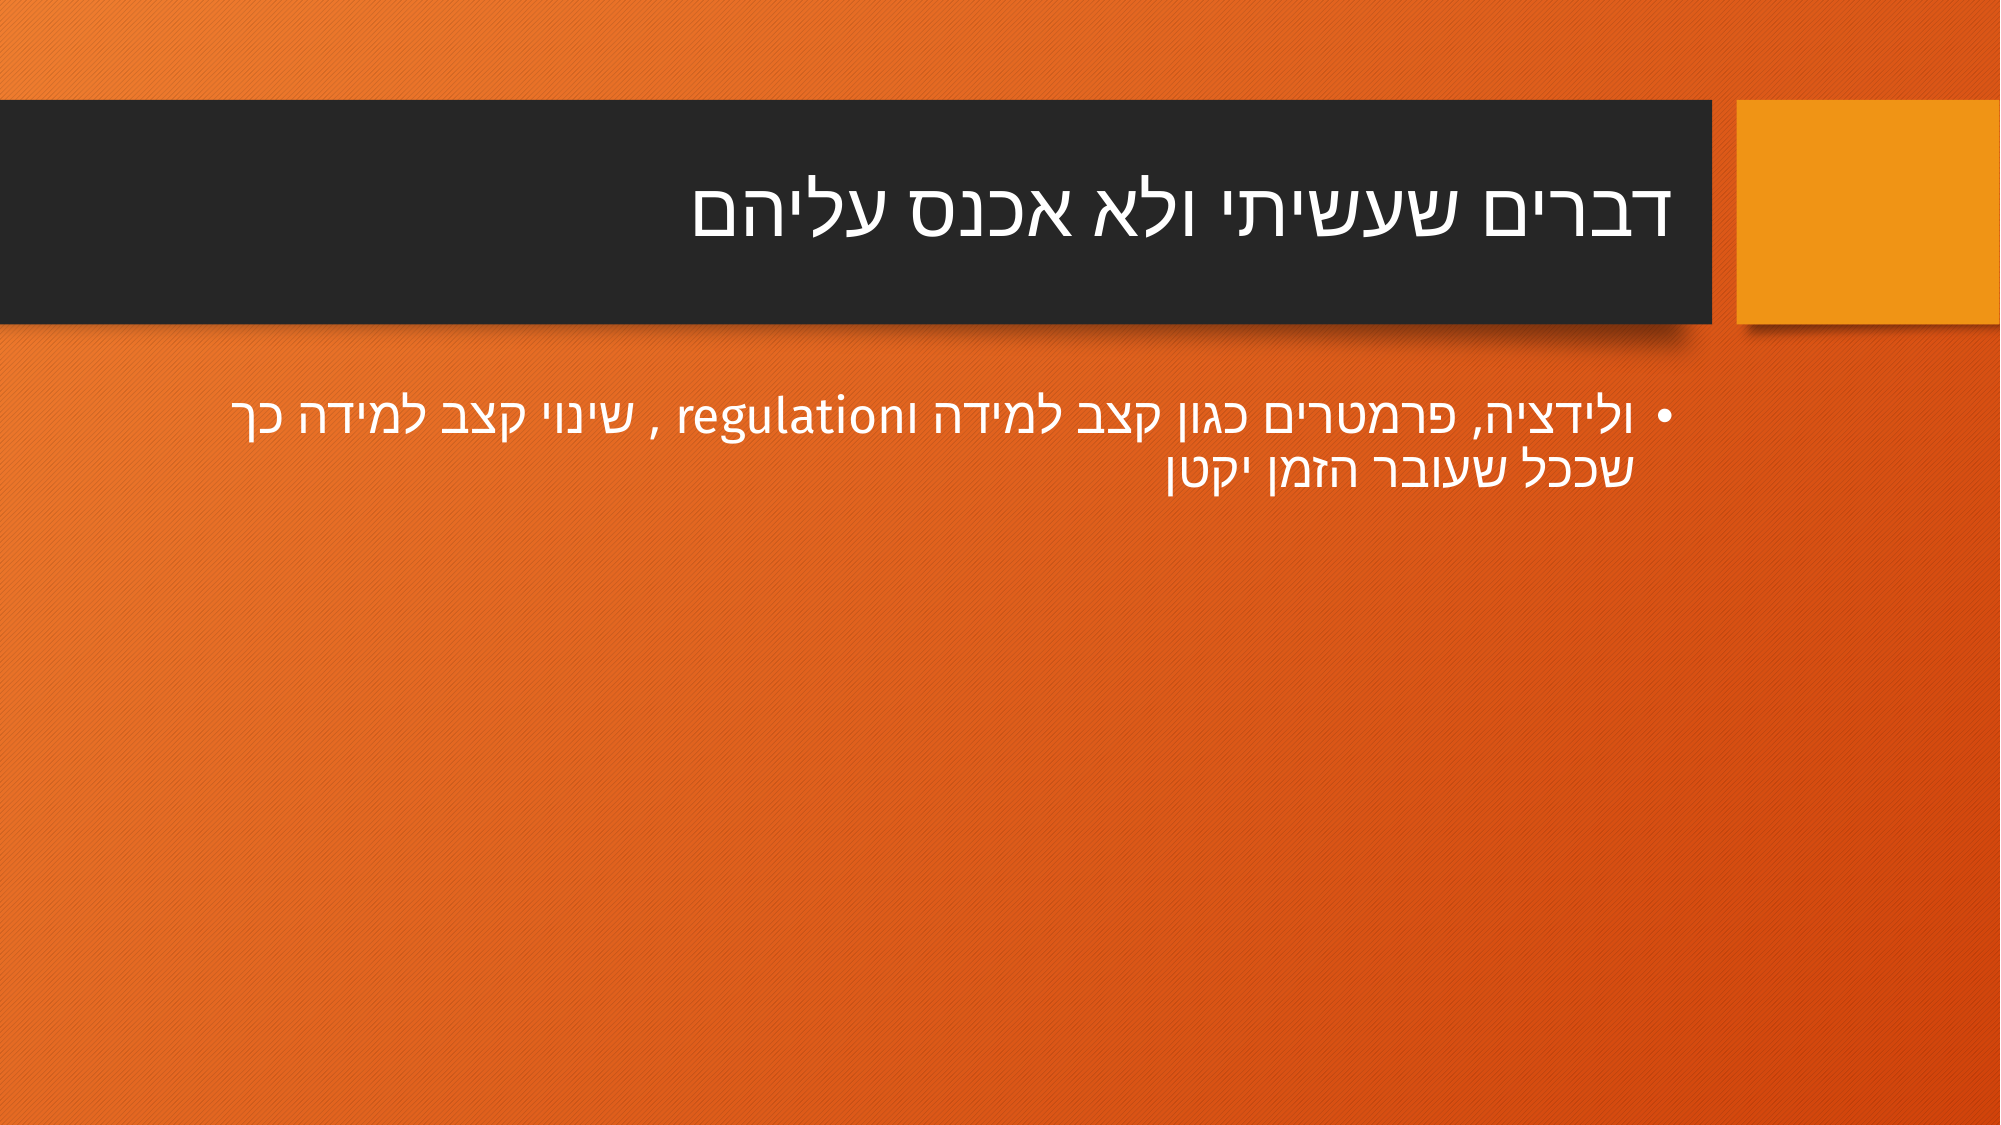

# דברים שעשיתי ולא אכנס עליהם
ולידציה, פרמטרים כגון קצב למידה וregulation , שינוי קצב למידה כך שככל שעובר הזמן יקטן